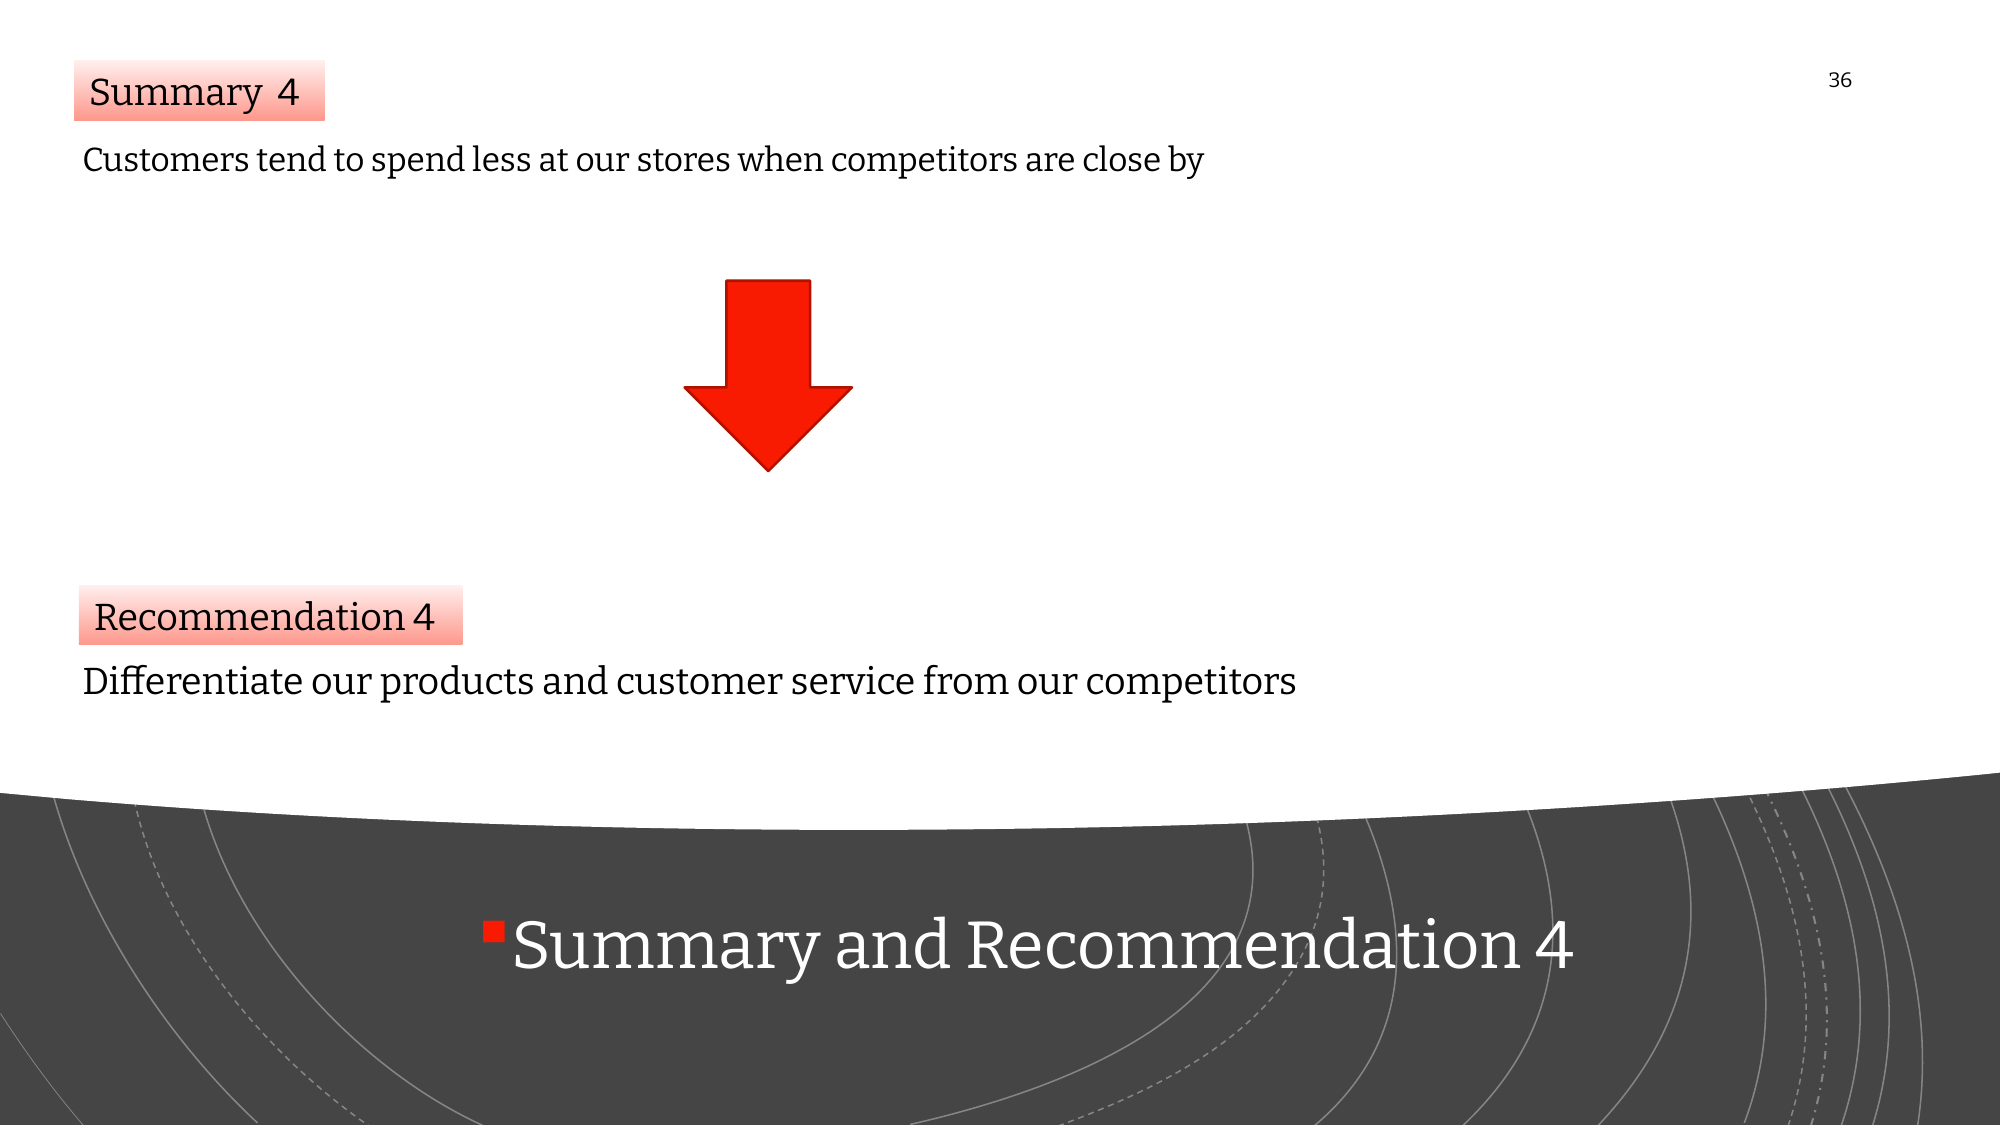

36
36
36
36
Summary  4
Customers tend to spend less at our stores when competitors are close by

Differentiate our products and customer service from our competitors

#

Recommendation 4
Summary and Recommendation 4